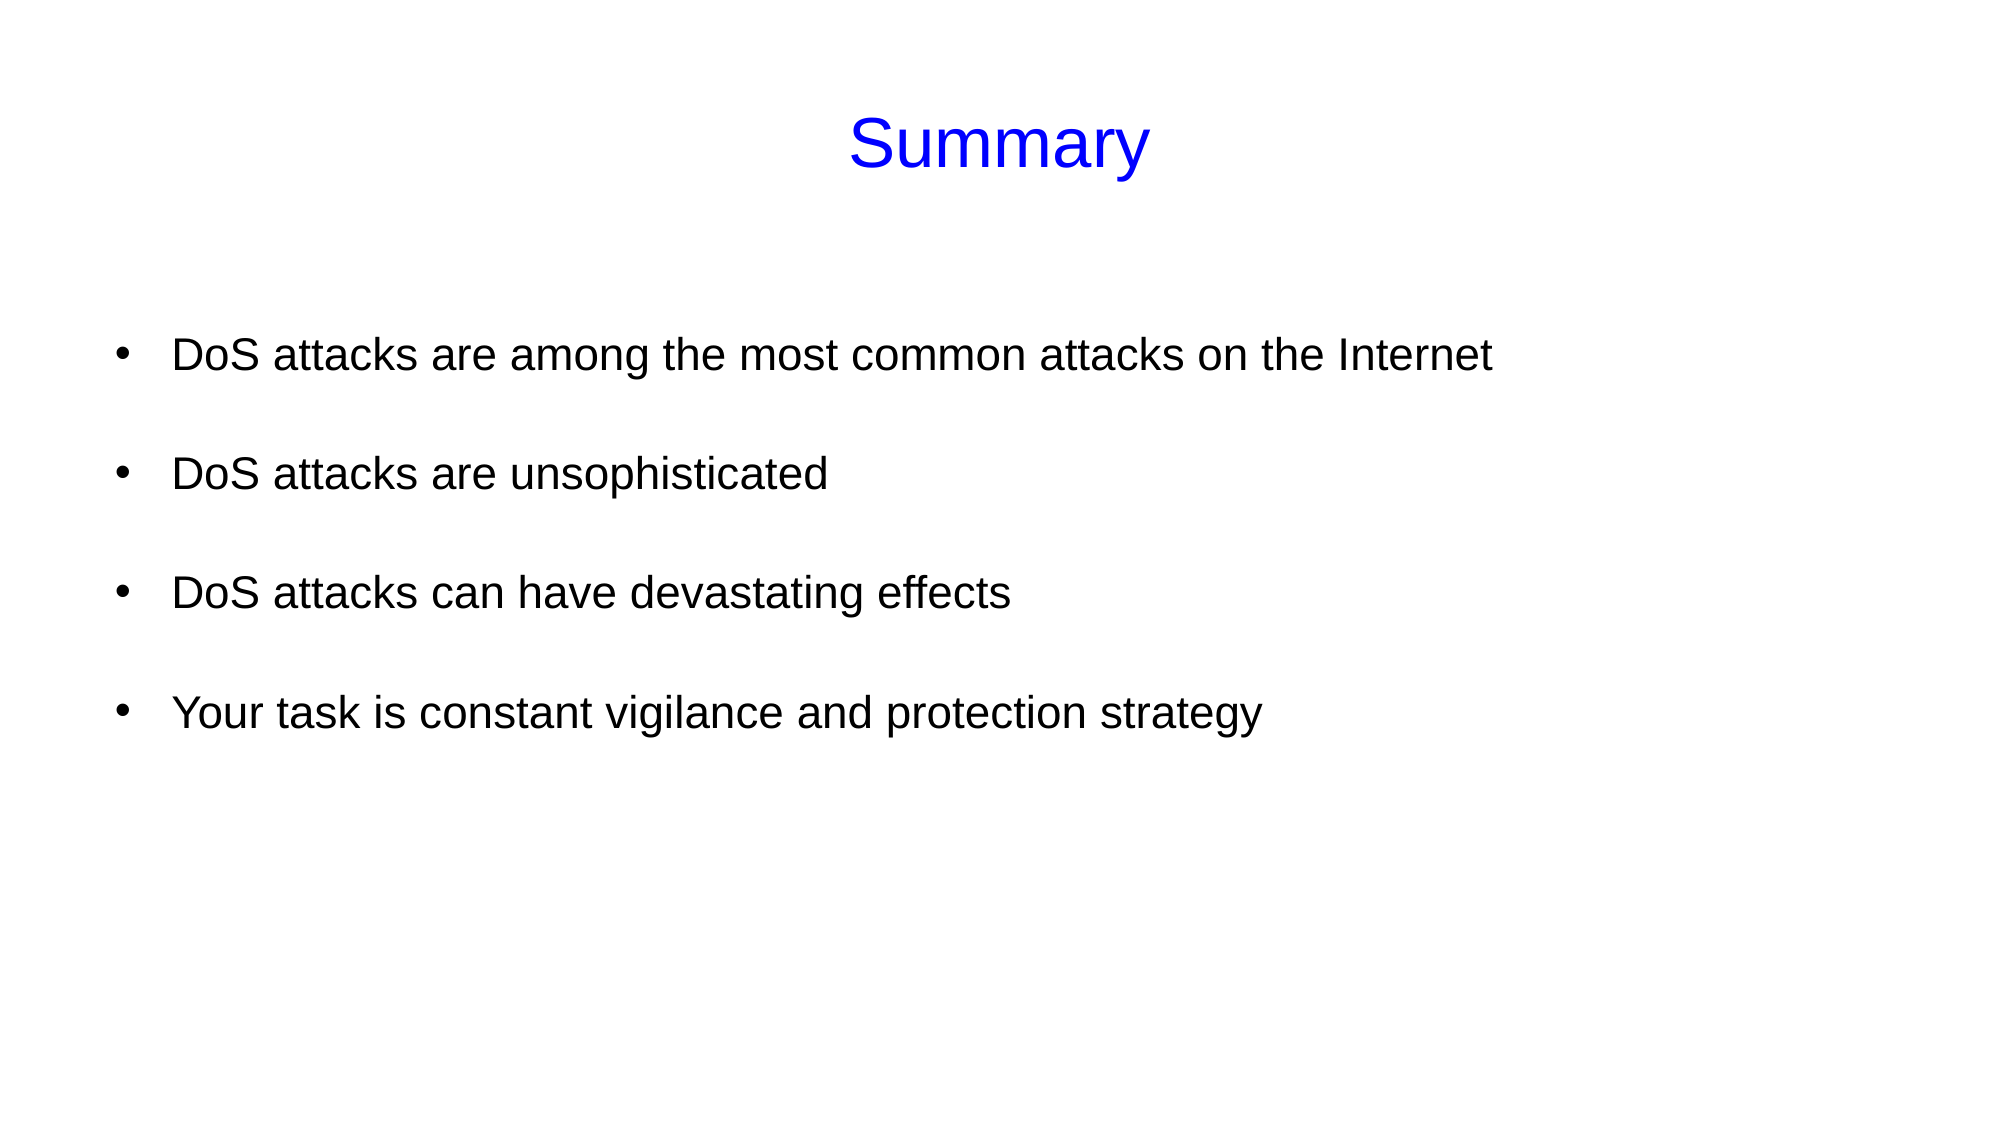

# Summary
DoS attacks are among the most common attacks on the Internet
DoS attacks are unsophisticated
DoS attacks can have devastating effects
Your task is constant vigilance and protection strategy